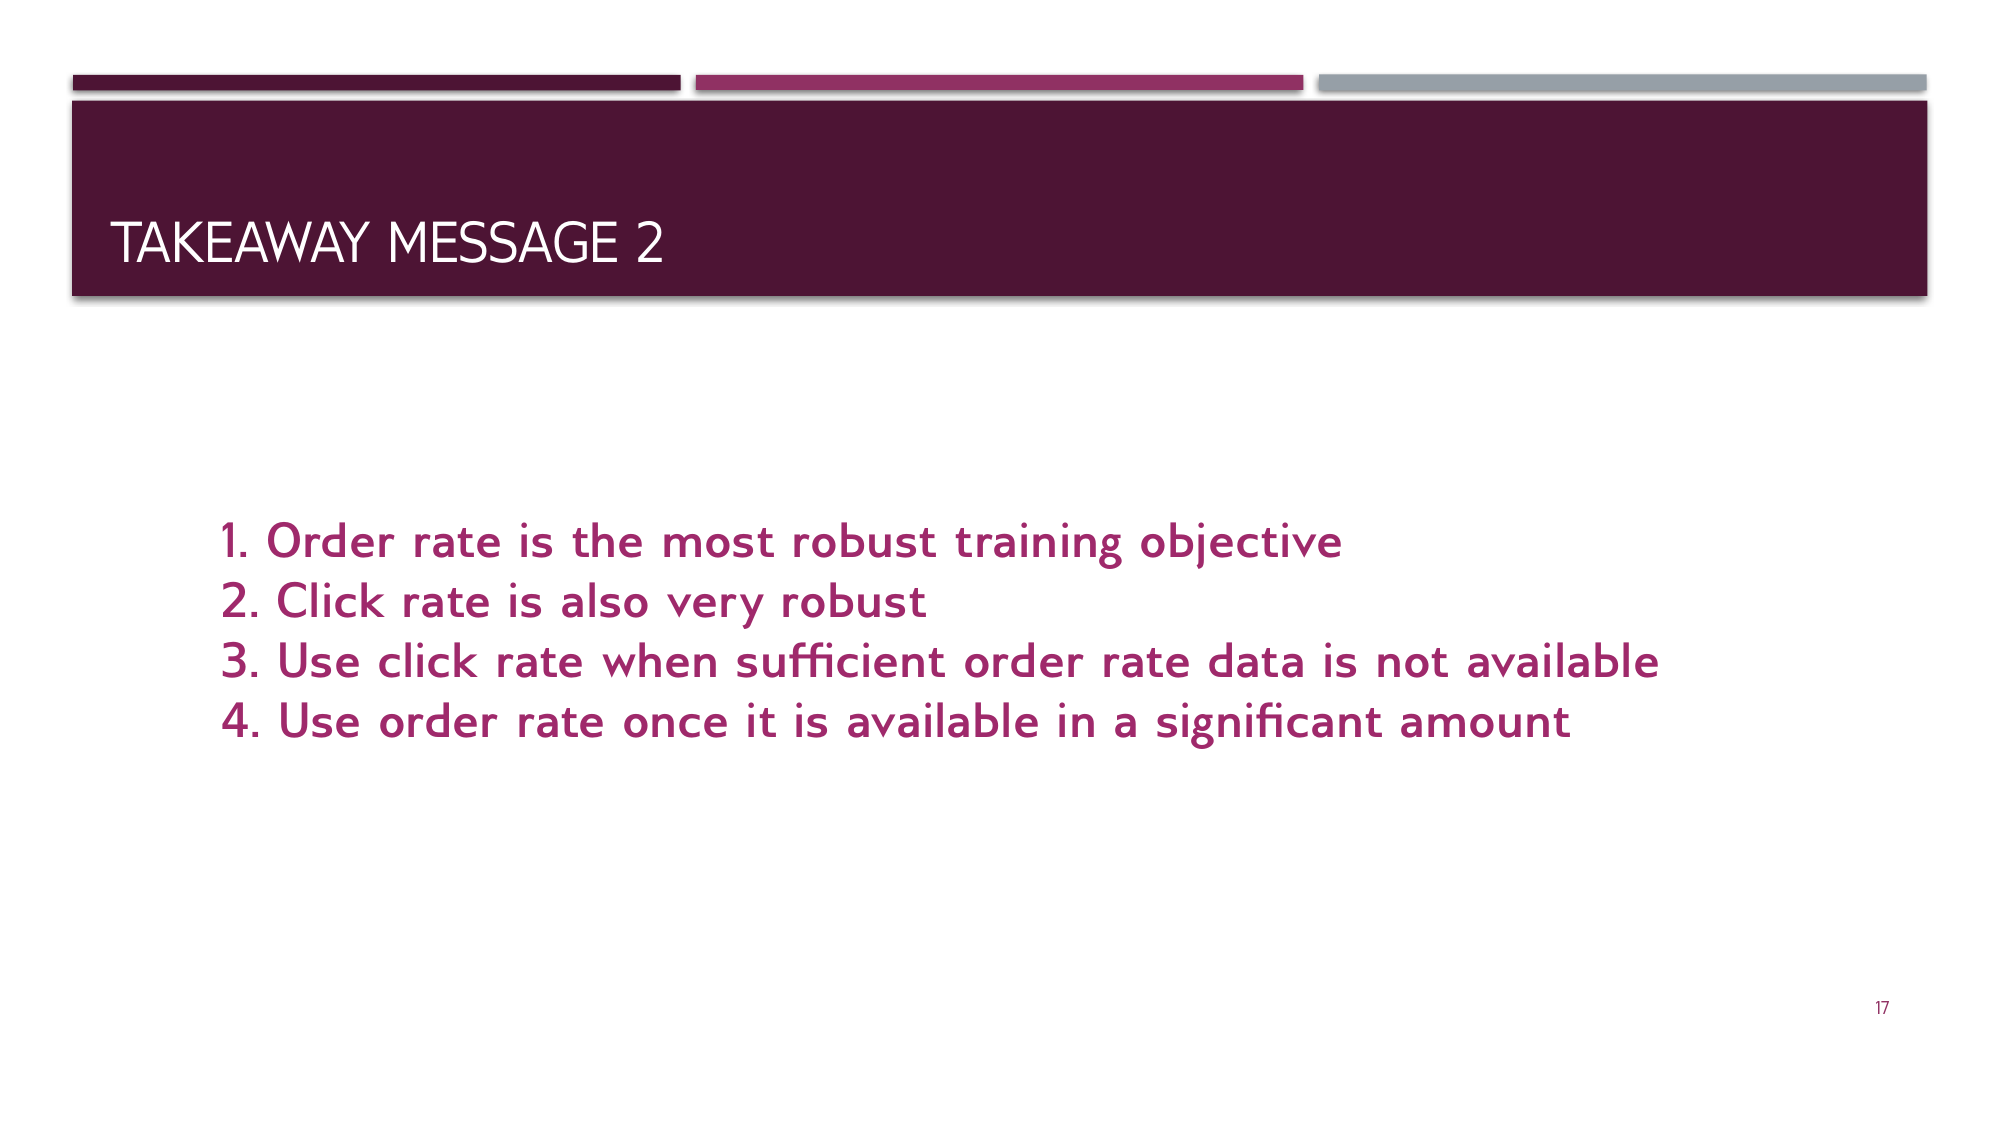

# takeaway message 2
1. Order rate is the most robust training objective
2. Click rate is also very robust
3. Use click rate when sufficient order rate data is not available
4. Use order rate once it is available in a significant amount

17